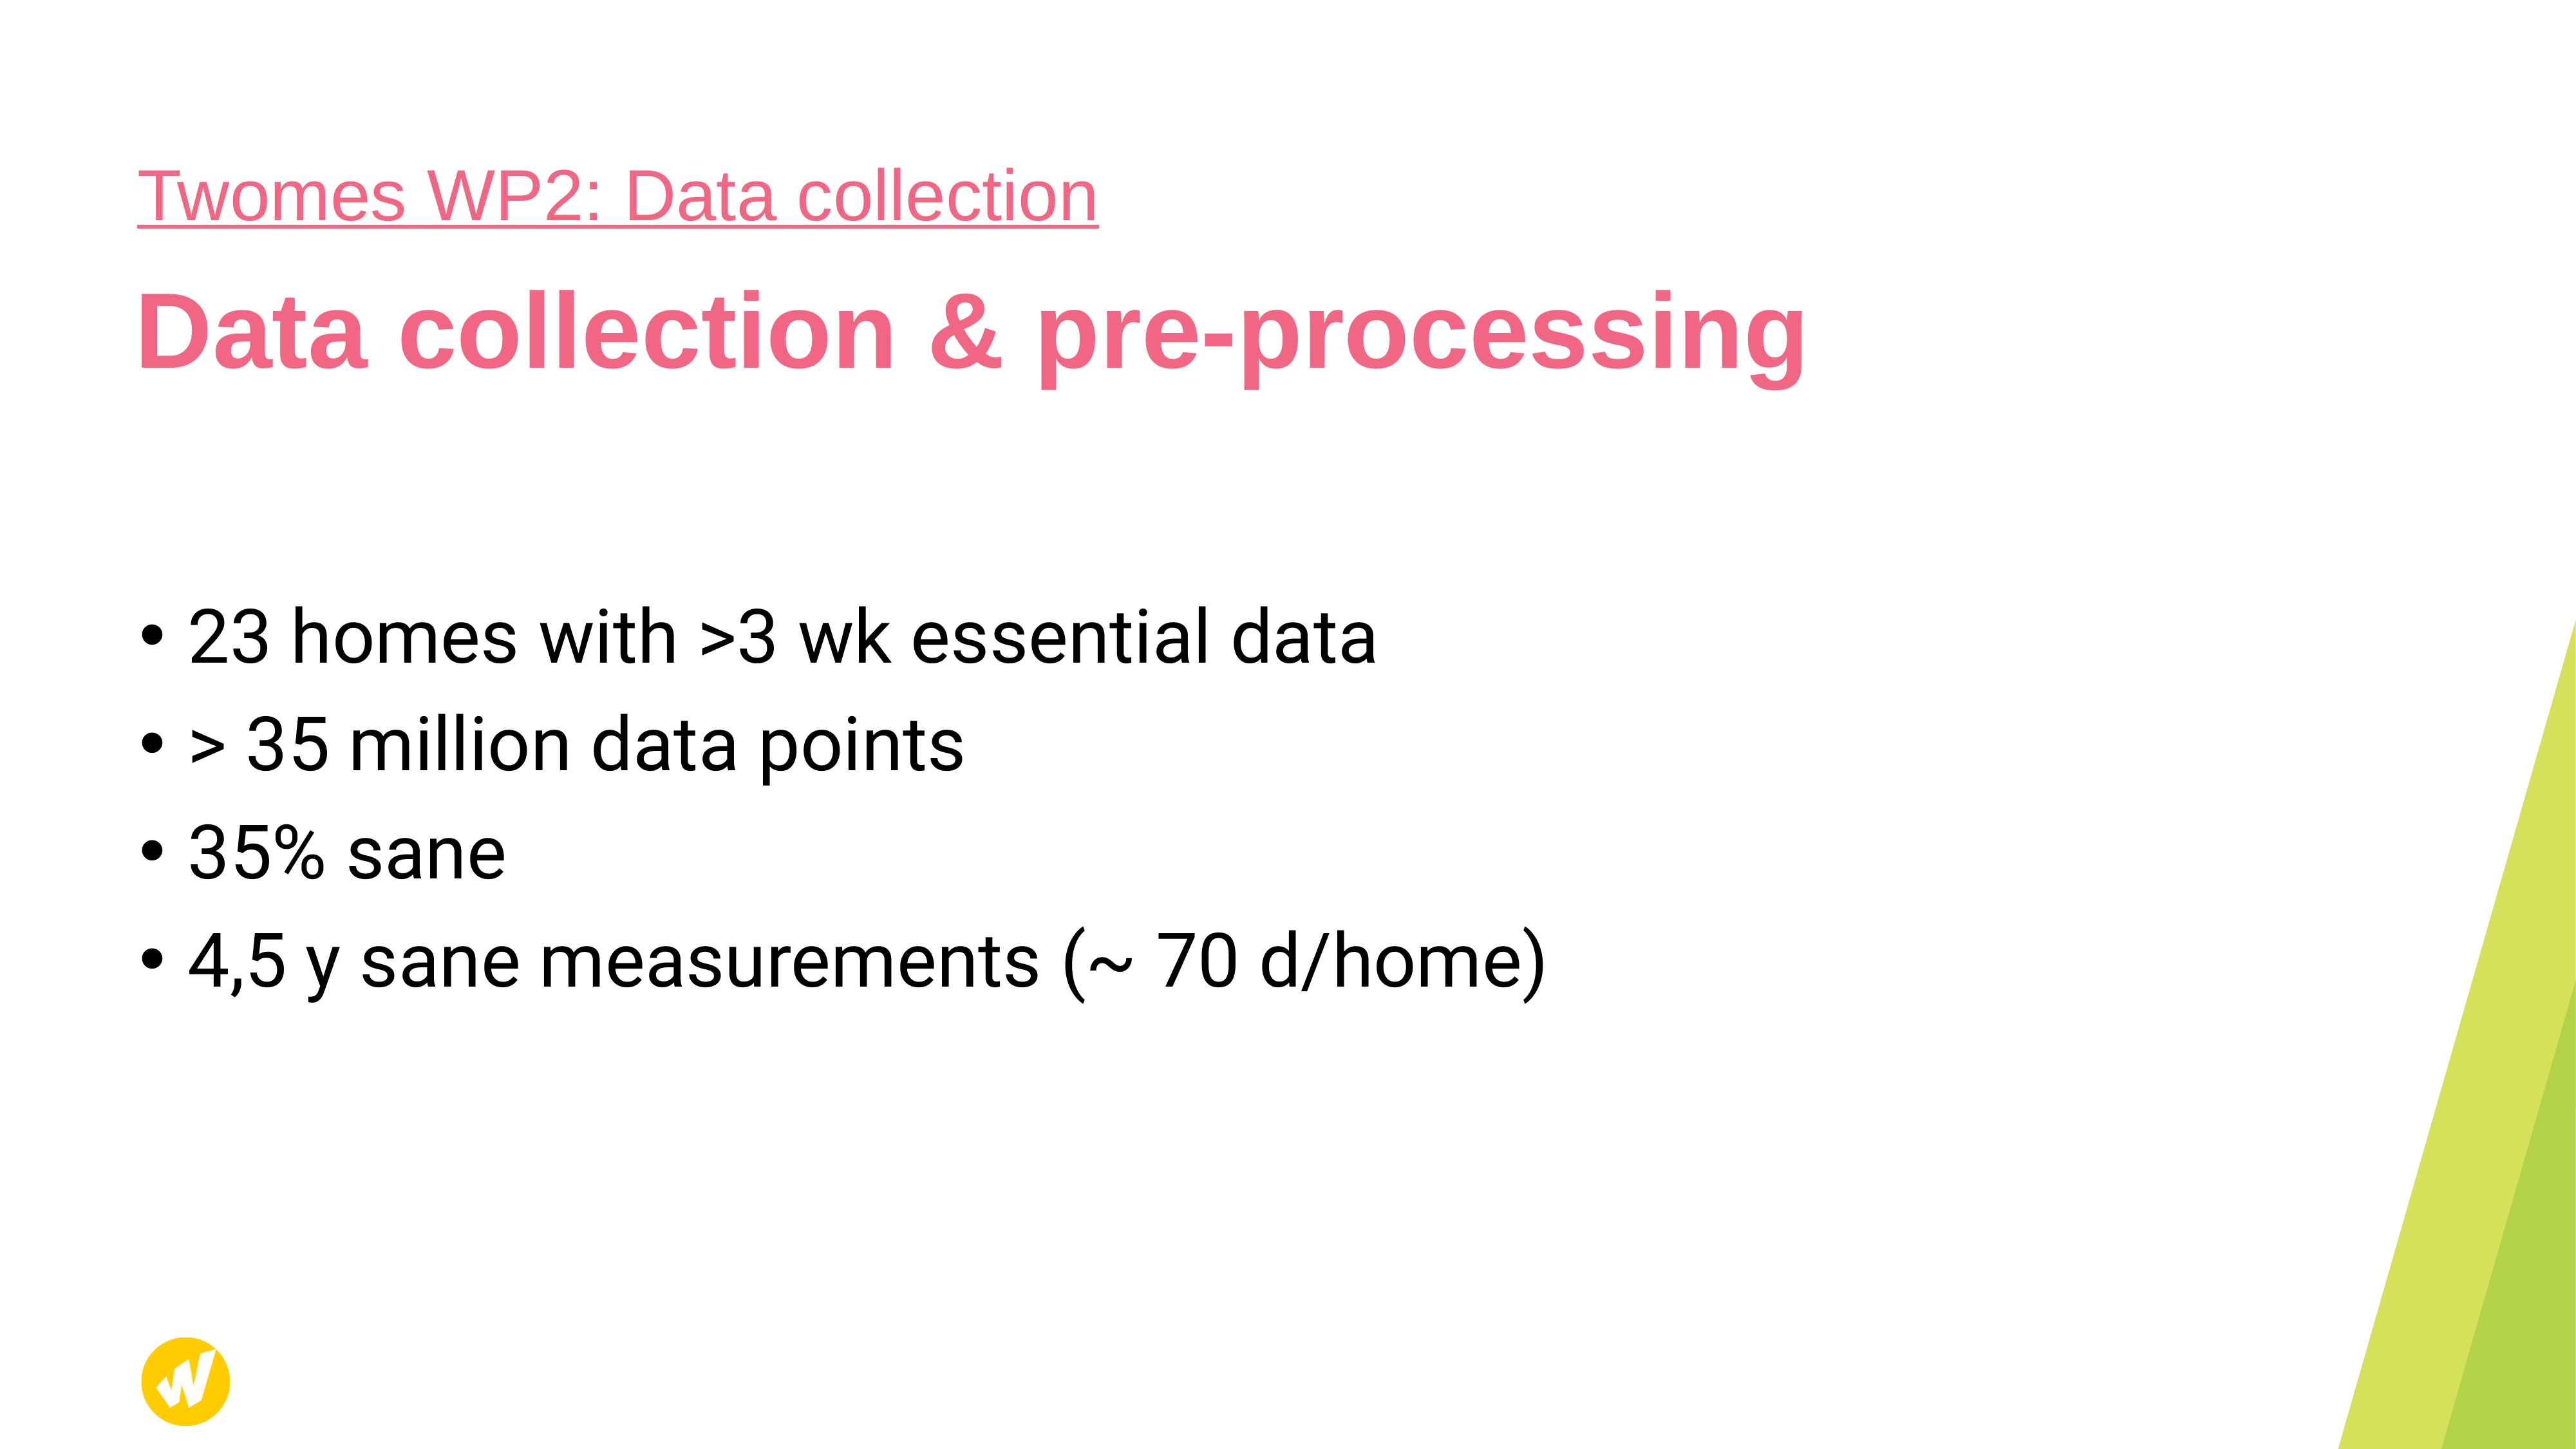

Twomes WP2: Data collection
# Data collection & pre-processing
23 homes with >3 wk essential data
> 35 million data points
35% sane
4,5 y sane measurements (~ 70 d/home)